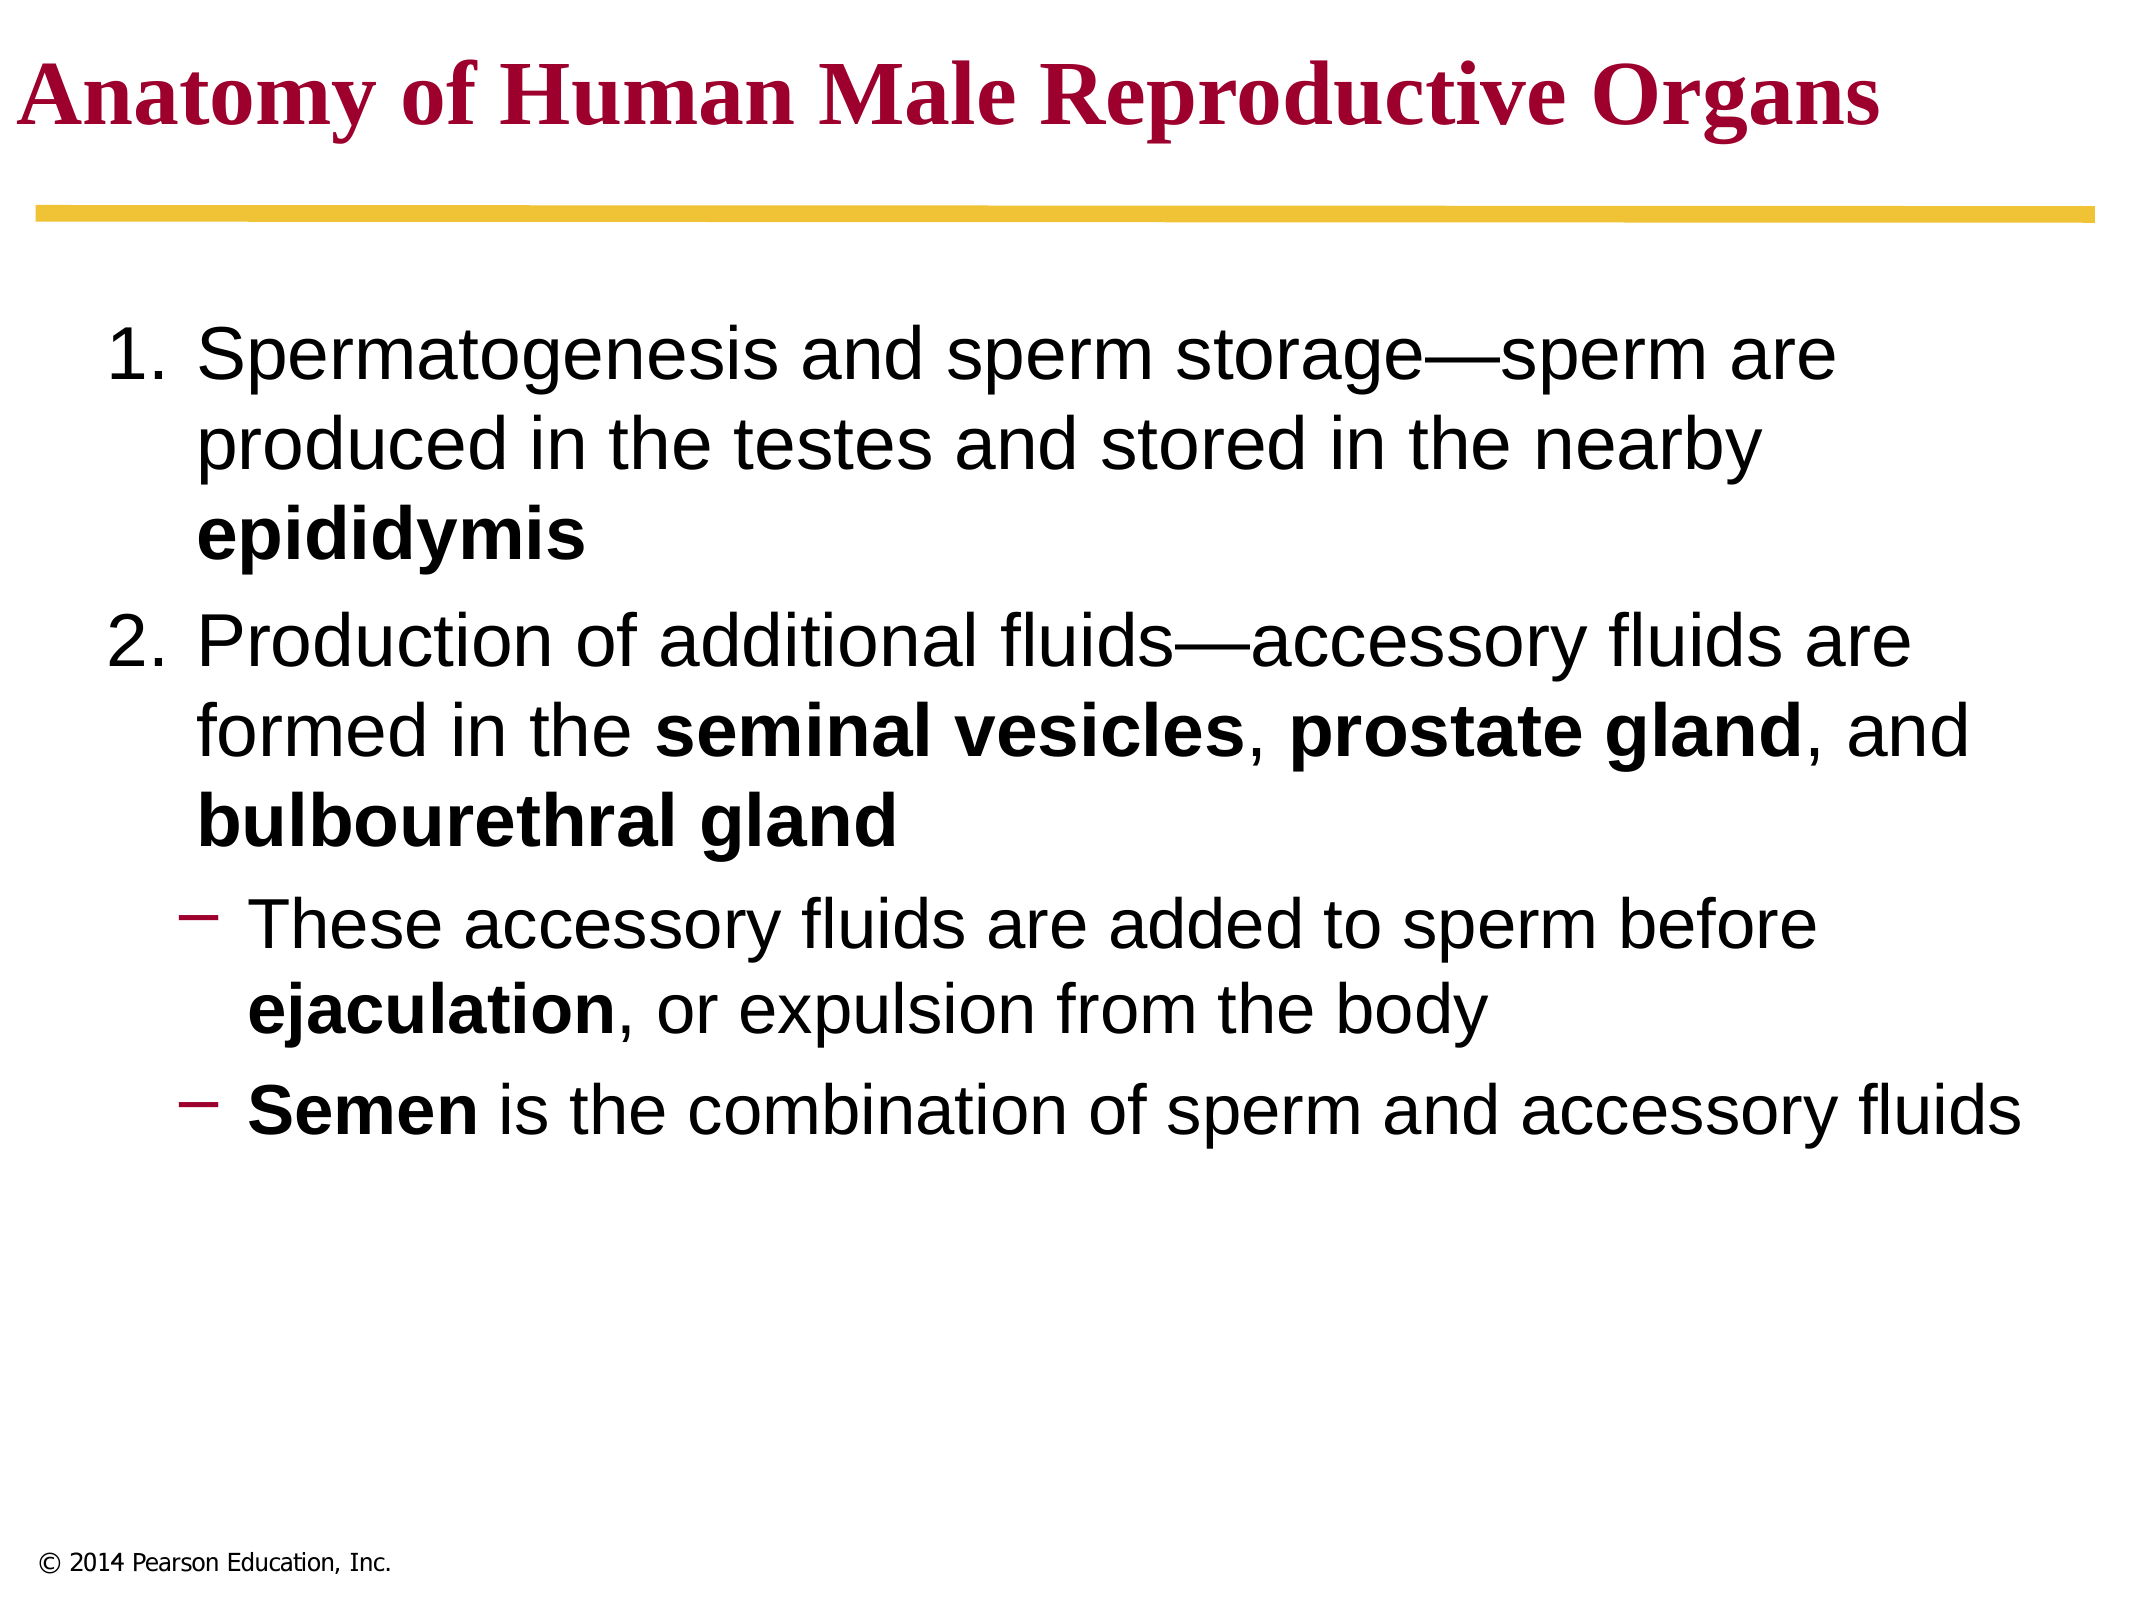

Anatomy of Human Male Reproductive Organs

Spermatogenesis and sperm storage—sperm are produced in the testes and stored in the nearby epididymis
Production of additional fluids—accessory fluids are formed in the seminal vesicles, prostate gland, and bulbourethral gland
These accessory fluids are added to sperm before ejaculation, or expulsion from the body
Semen is the combination of sperm and accessory fluids